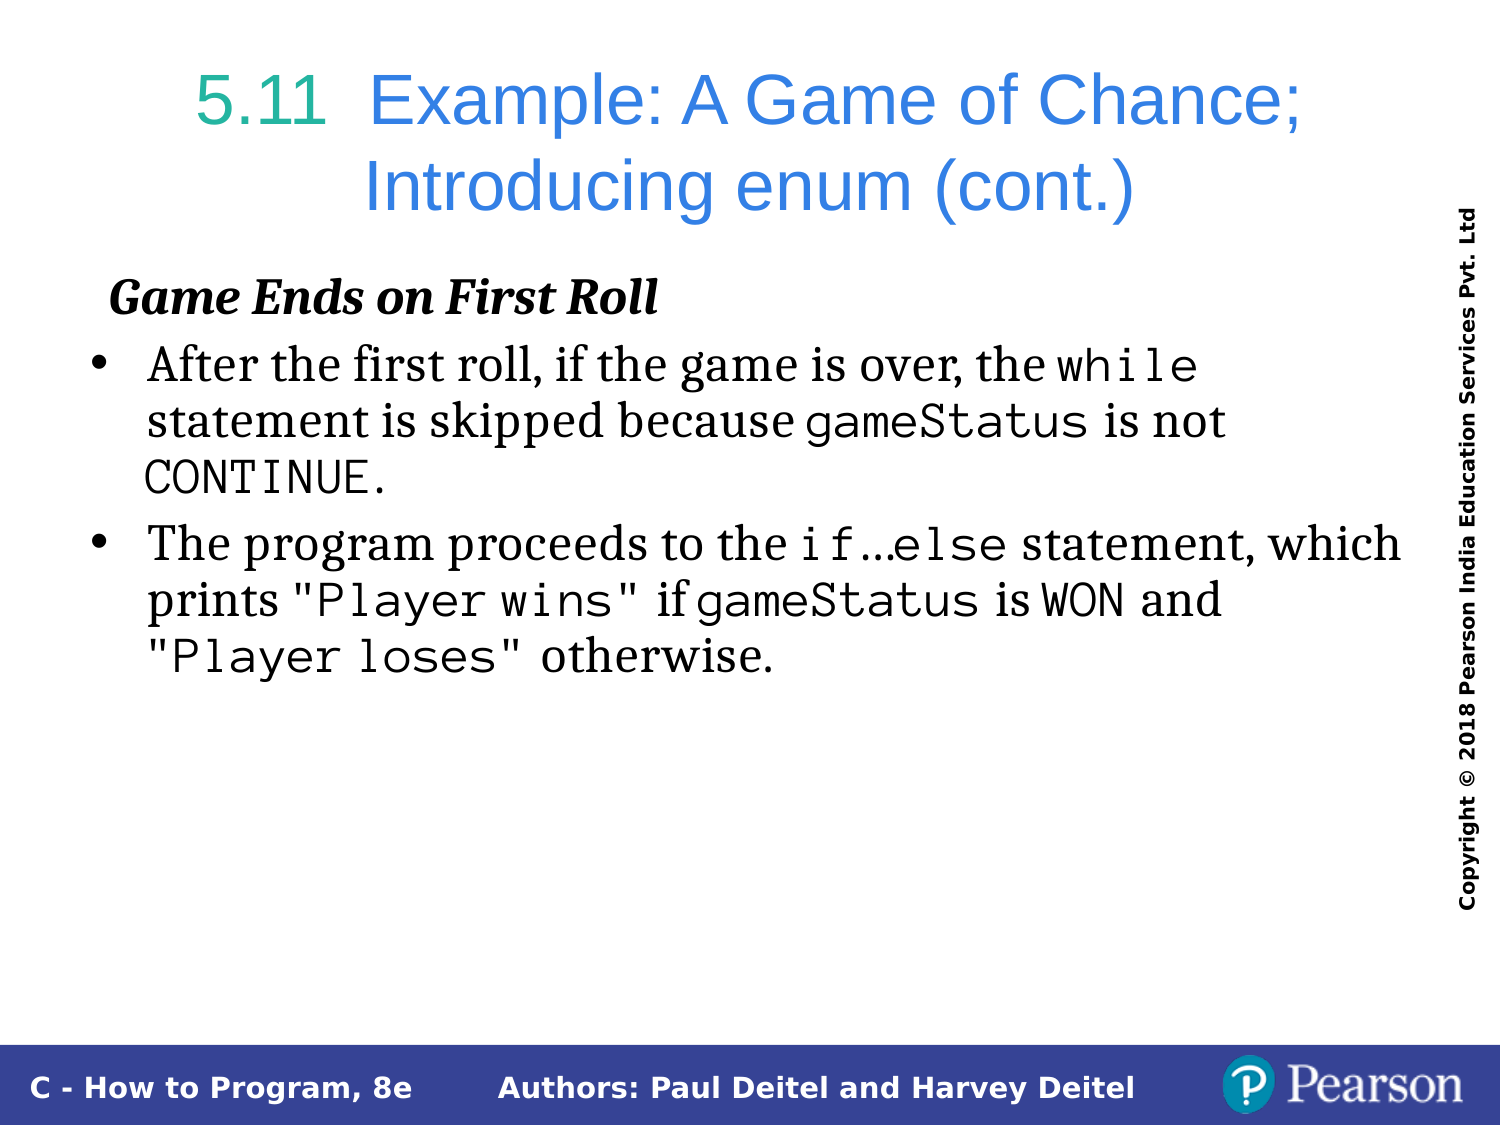

# 5.11  Example: A Game of Chance; Introducing enum (cont.)
Game Ends on First Roll
After the first roll, if the game is over, the while statement is skipped because gameStatus is not CONTINUE.
The program proceeds to the if…else statement, which prints "Player wins" if gameStatus is WON and "Player loses" otherwise.